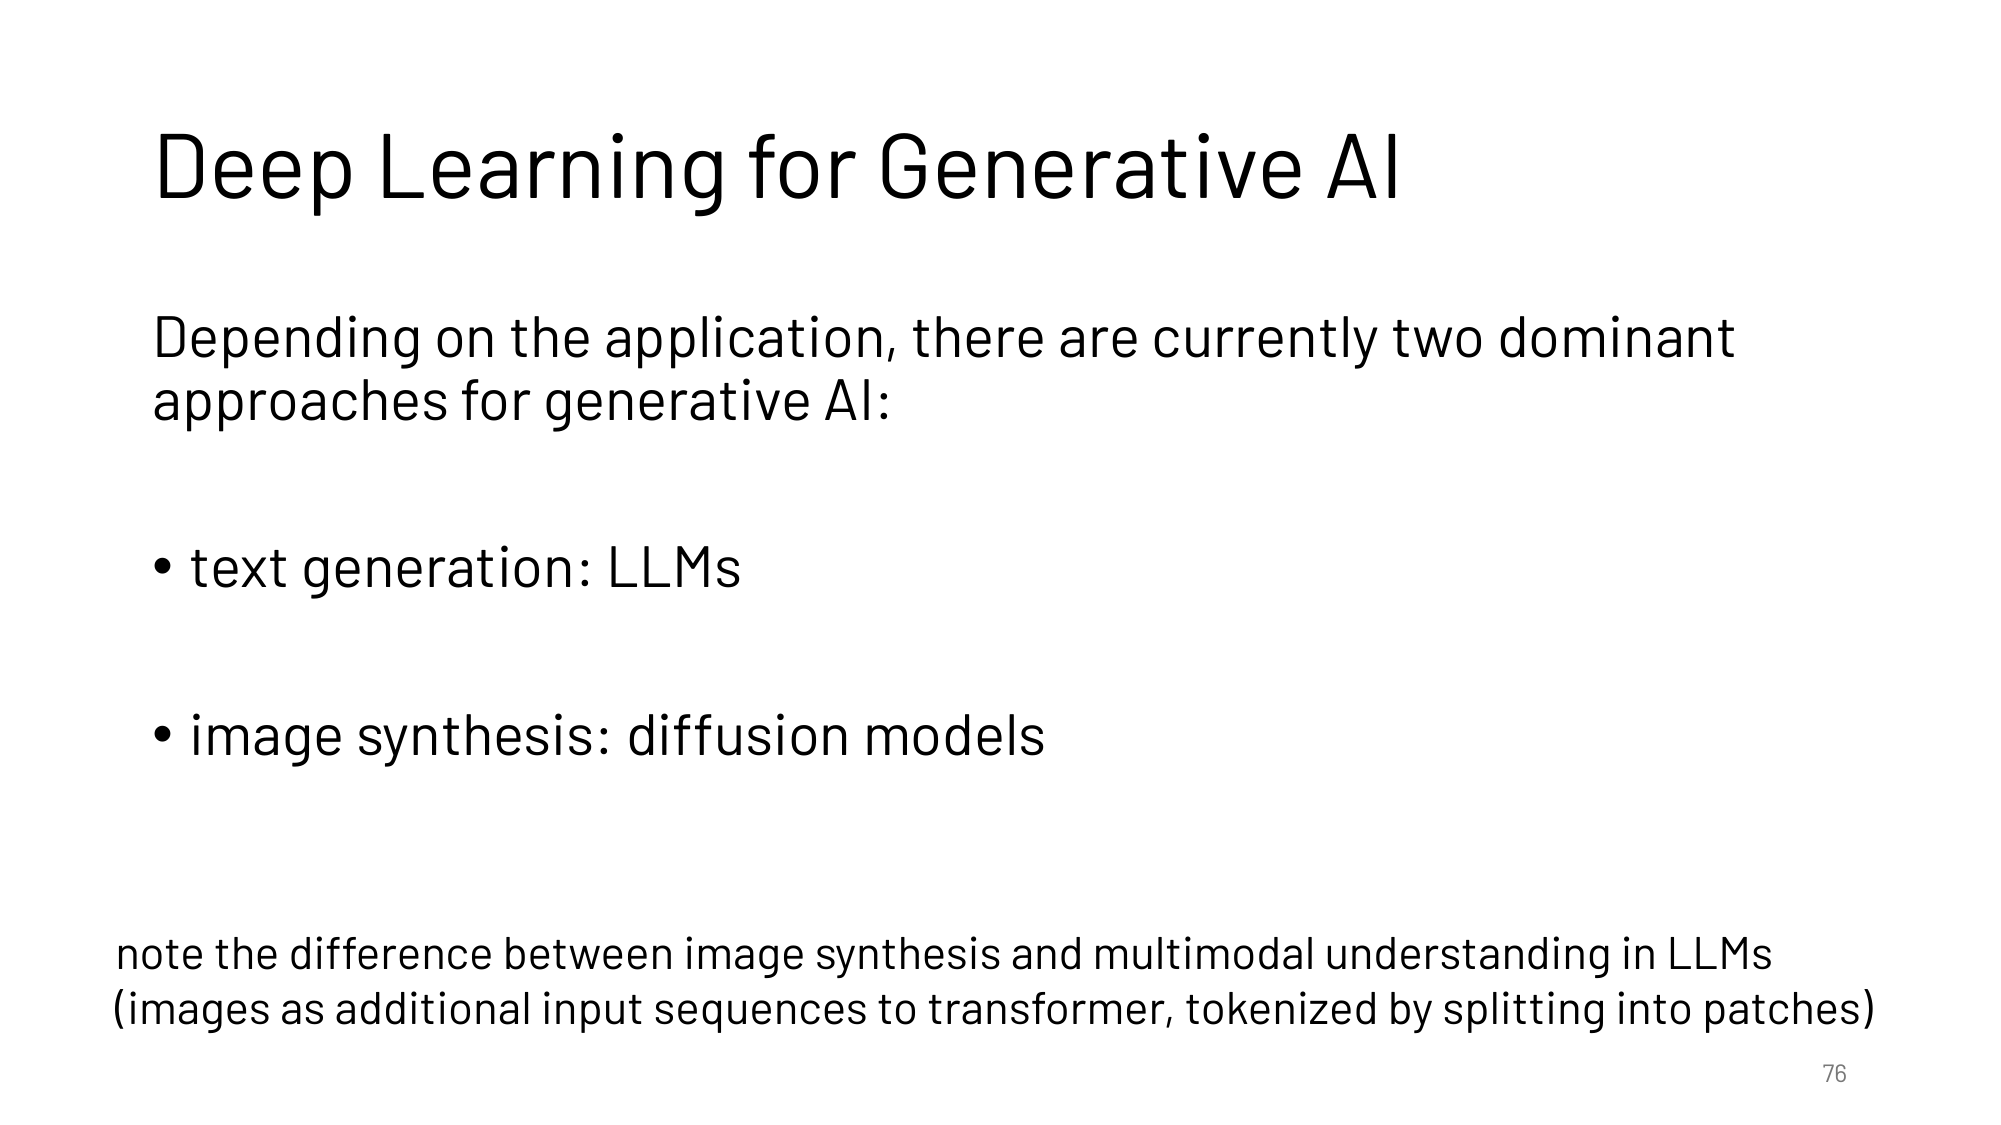

# Deep Learning for Generative AI
Depending on the application, there are currently two dominant approaches for generative AI:

text generation: LLMs

image synthesis: diffusion models
note the difference between image synthesis and multimodal understanding in LLMs (images as additional input sequences to transformer, tokenized by splitting into patches)
76